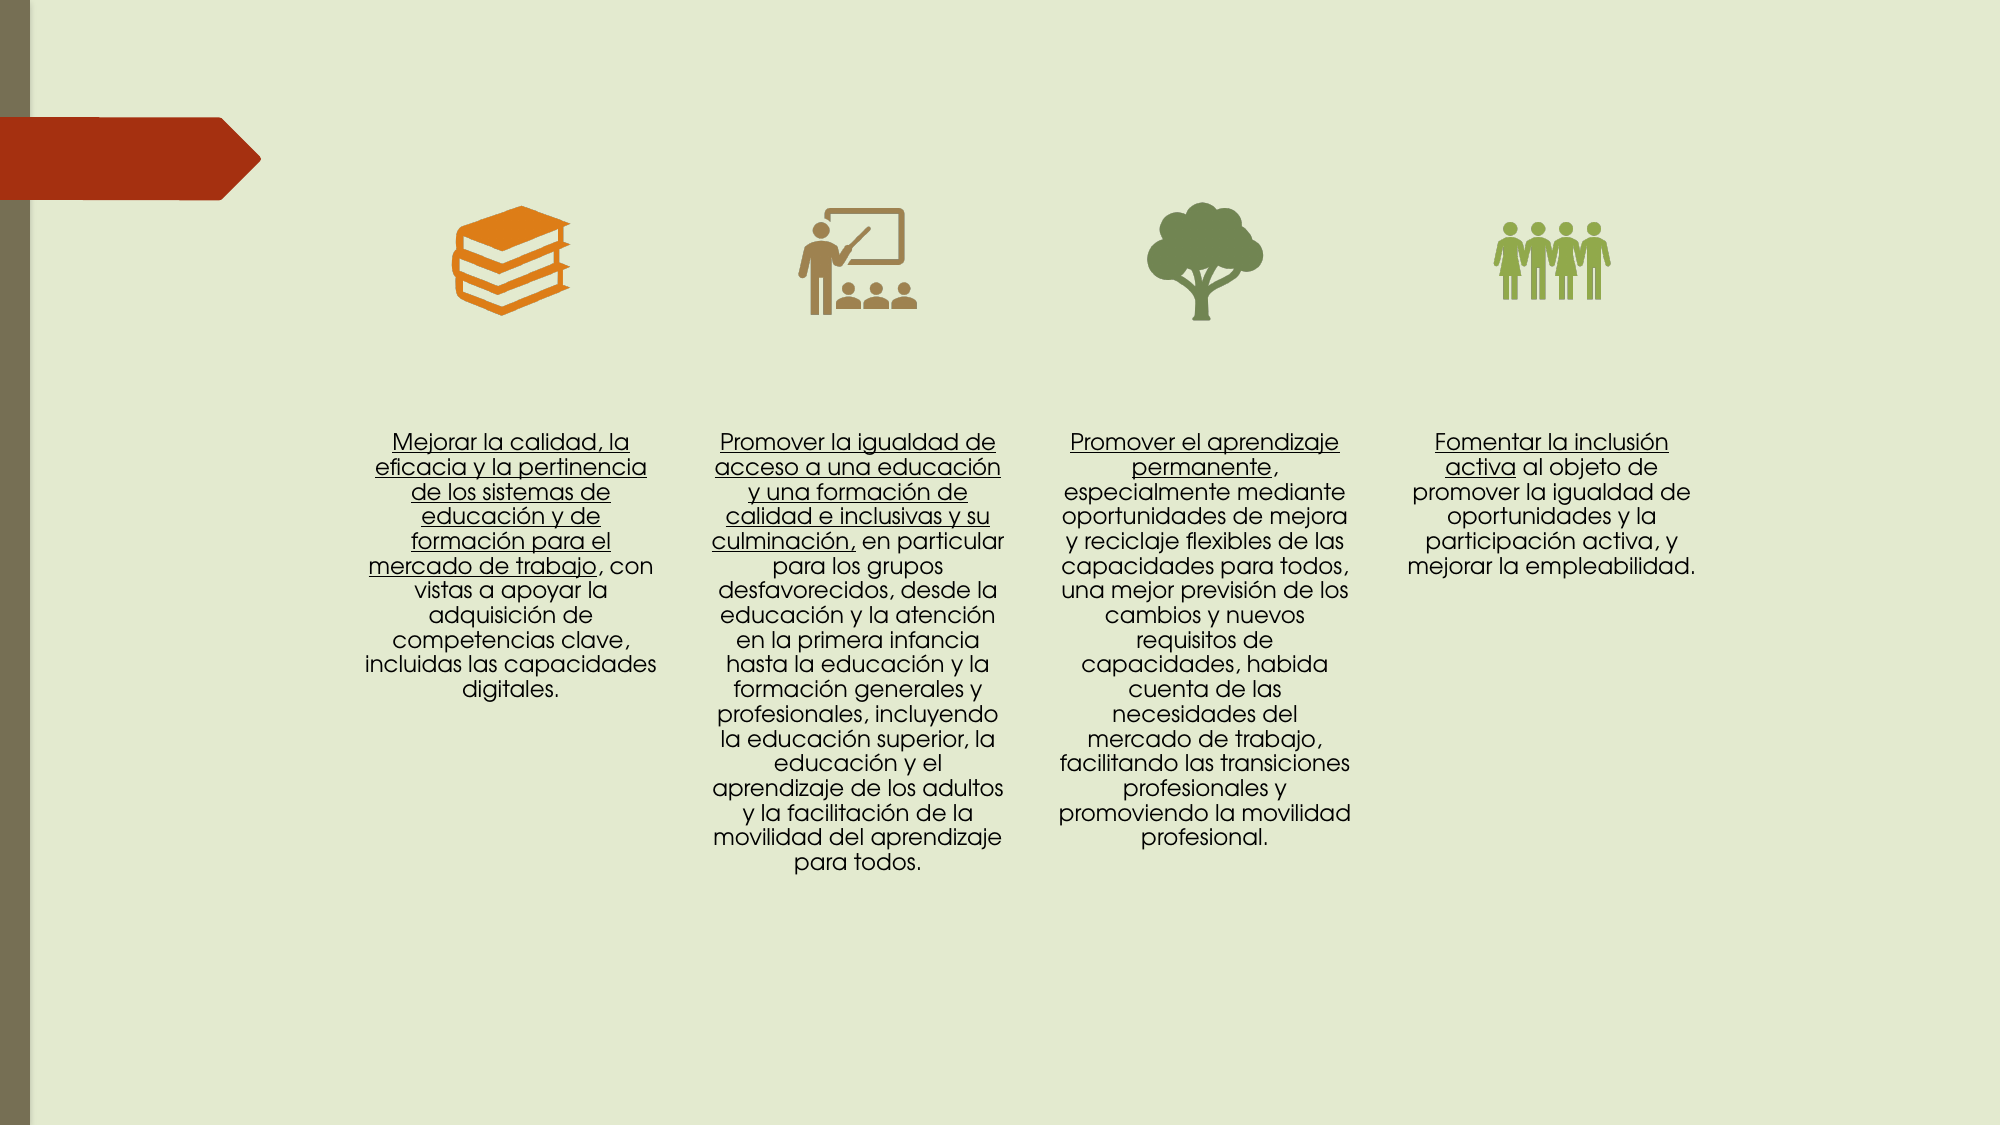

Mejorar la calidad, la eficacia y la pertinencia de los sistemas de educación y de formación para el mercado de trabajo, con vistas a apoyar la adquisición de competencias clave, incluidas las capacidades digitales.
Promover la igualdad de acceso a una educación y una formación de calidad e inclusivas y su culminación, en particular para los grupos desfavorecidos, desde la educación y la atención en la primera infancia hasta la educación y la formación generales y profesionales, incluyendo la educación superior, la educación y el aprendizaje de los adultos y la facilitación de la movilidad del aprendizaje para todos.
Promover el aprendizaje permanente, especialmente mediante oportunidades de mejora y reciclaje flexibles de las capacidades para todos, una mejor previsión de los cambios y nuevos requisitos de capacidades, habida cuenta de las necesidades del mercado de trabajo, facilitando las transiciones profesionales y promoviendo la movilidad profesional.
Fomentar la inclusión activa al objeto de promover la igualdad de oportunidades y la participación activa, y mejorar la empleabilidad.